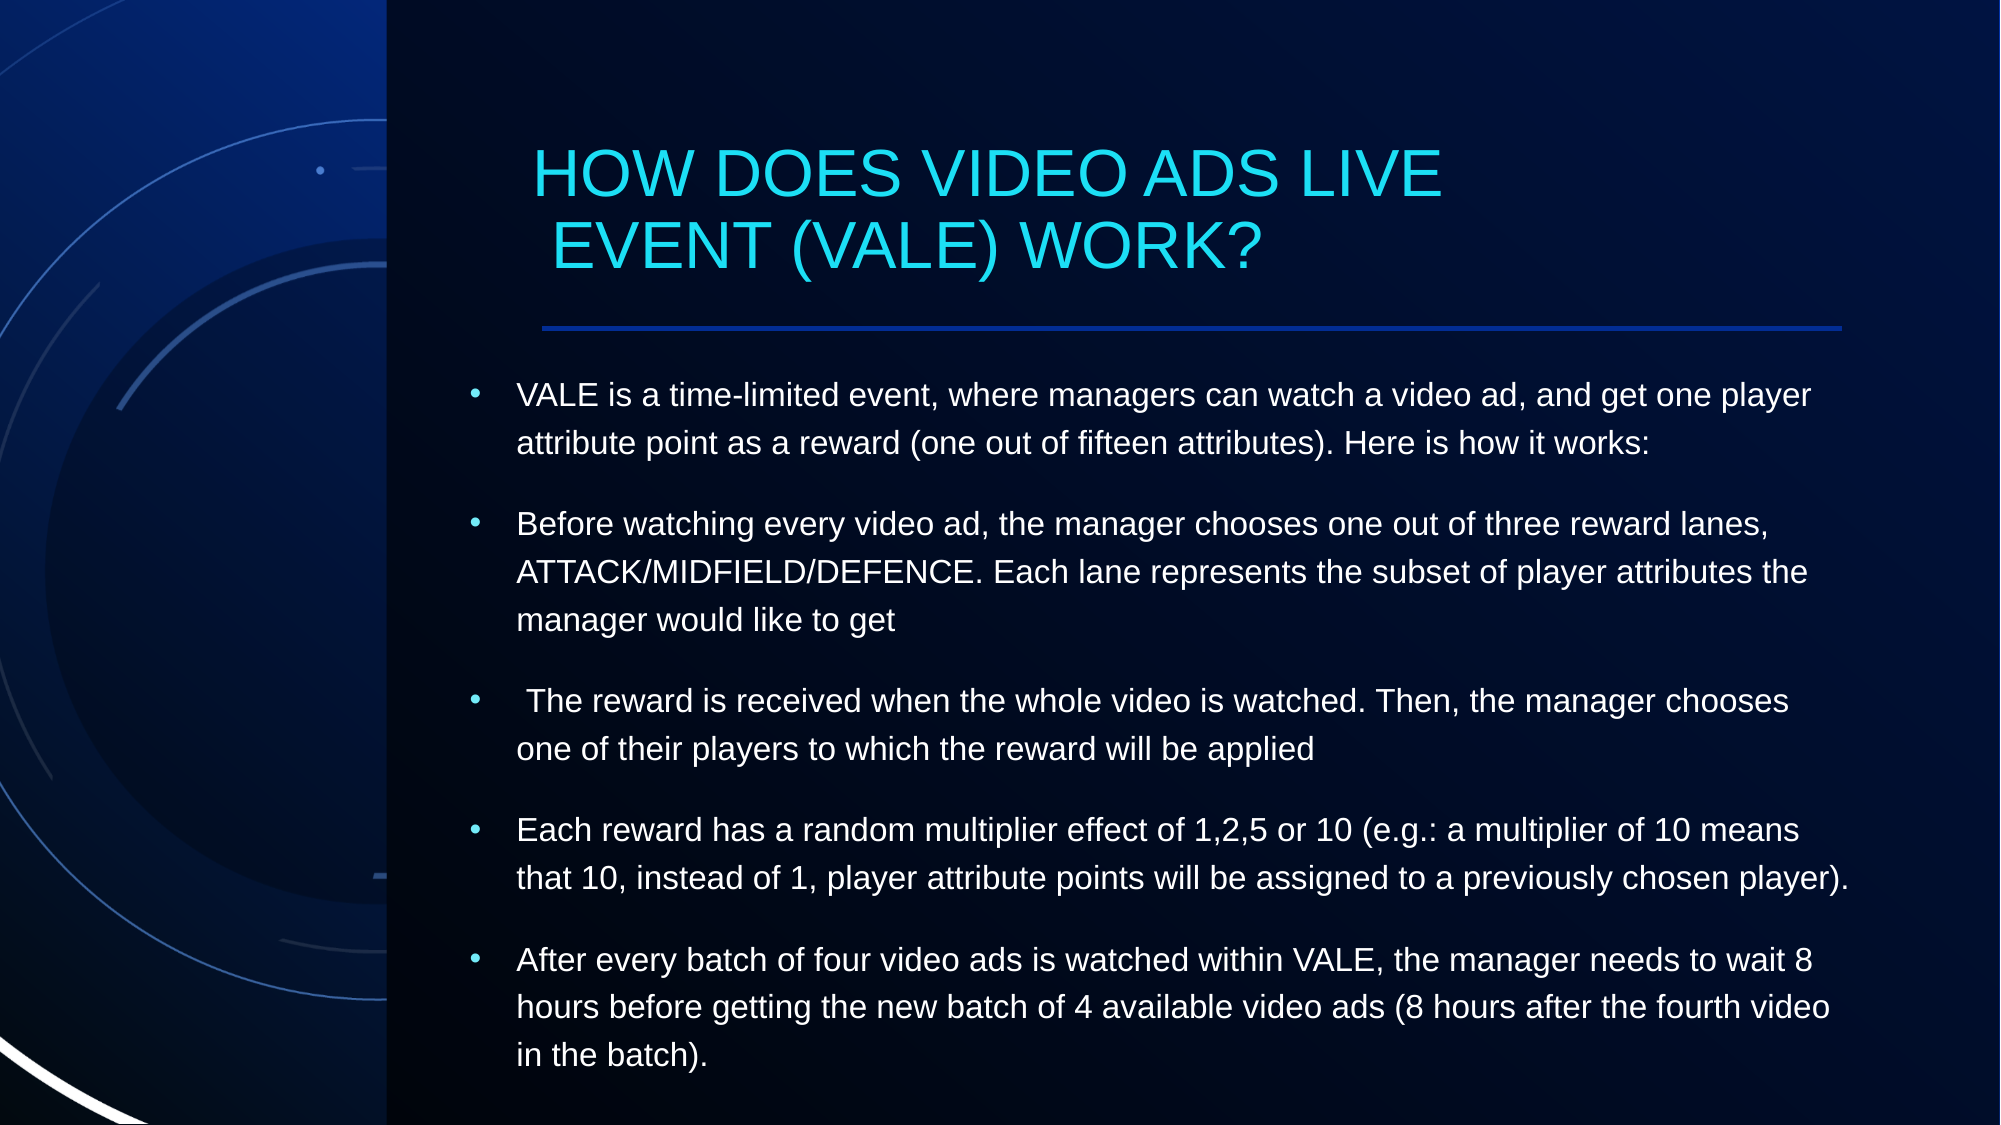

# HOW DOES VIDEO ADS LIVE EVENT (VALE) WORK?
VALE is a time-limited event, where managers can watch a video ad, and get one player attribute point as a reward (one out of fifteen attributes). Here is how it works:
Before watching every video ad, the manager chooses one out of three reward lanes,
ATTACK/MIDFIELD/DEFENCE. Each lane represents the subset of player attributes the manager would like to get
 The reward is received when the whole video is watched. Then, the manager chooses one of their players to which the reward will be applied
Each reward has a random multiplier effect of 1,2,5 or 10 (e.g.: a multiplier of 10 means that 10, instead of 1, player attribute points will be assigned to a previously chosen player).
After every batch of four video ads is watched within VALE, the manager needs to wait 8 hours before getting the new batch of 4 available video ads (8 hours after the fourth video in the batch).